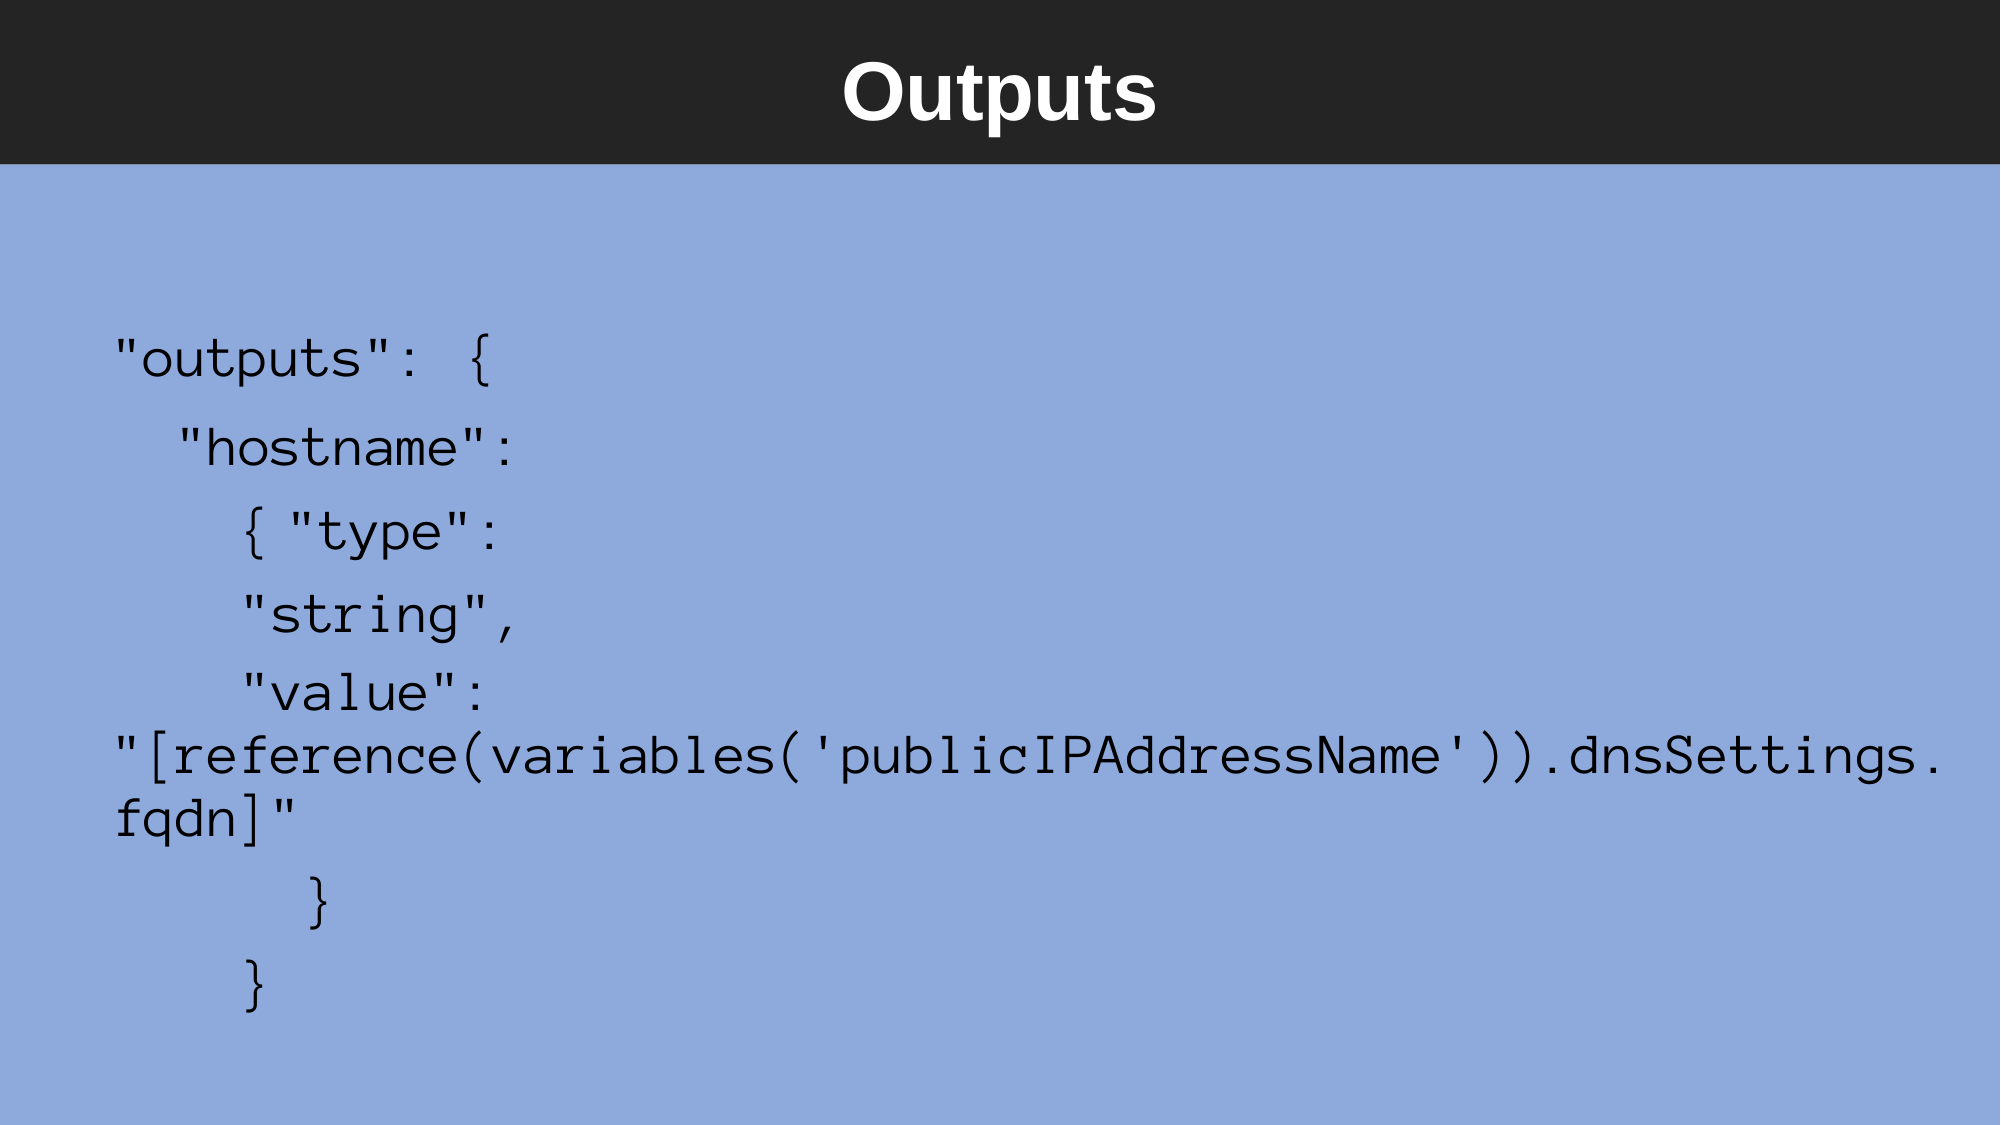

# Outputs
"outputs":	{
"hostname":	{ "type":	"string",
"value": "[reference(variables('publicIPAddressName')).dnsSettings. fqdn]"
}
}